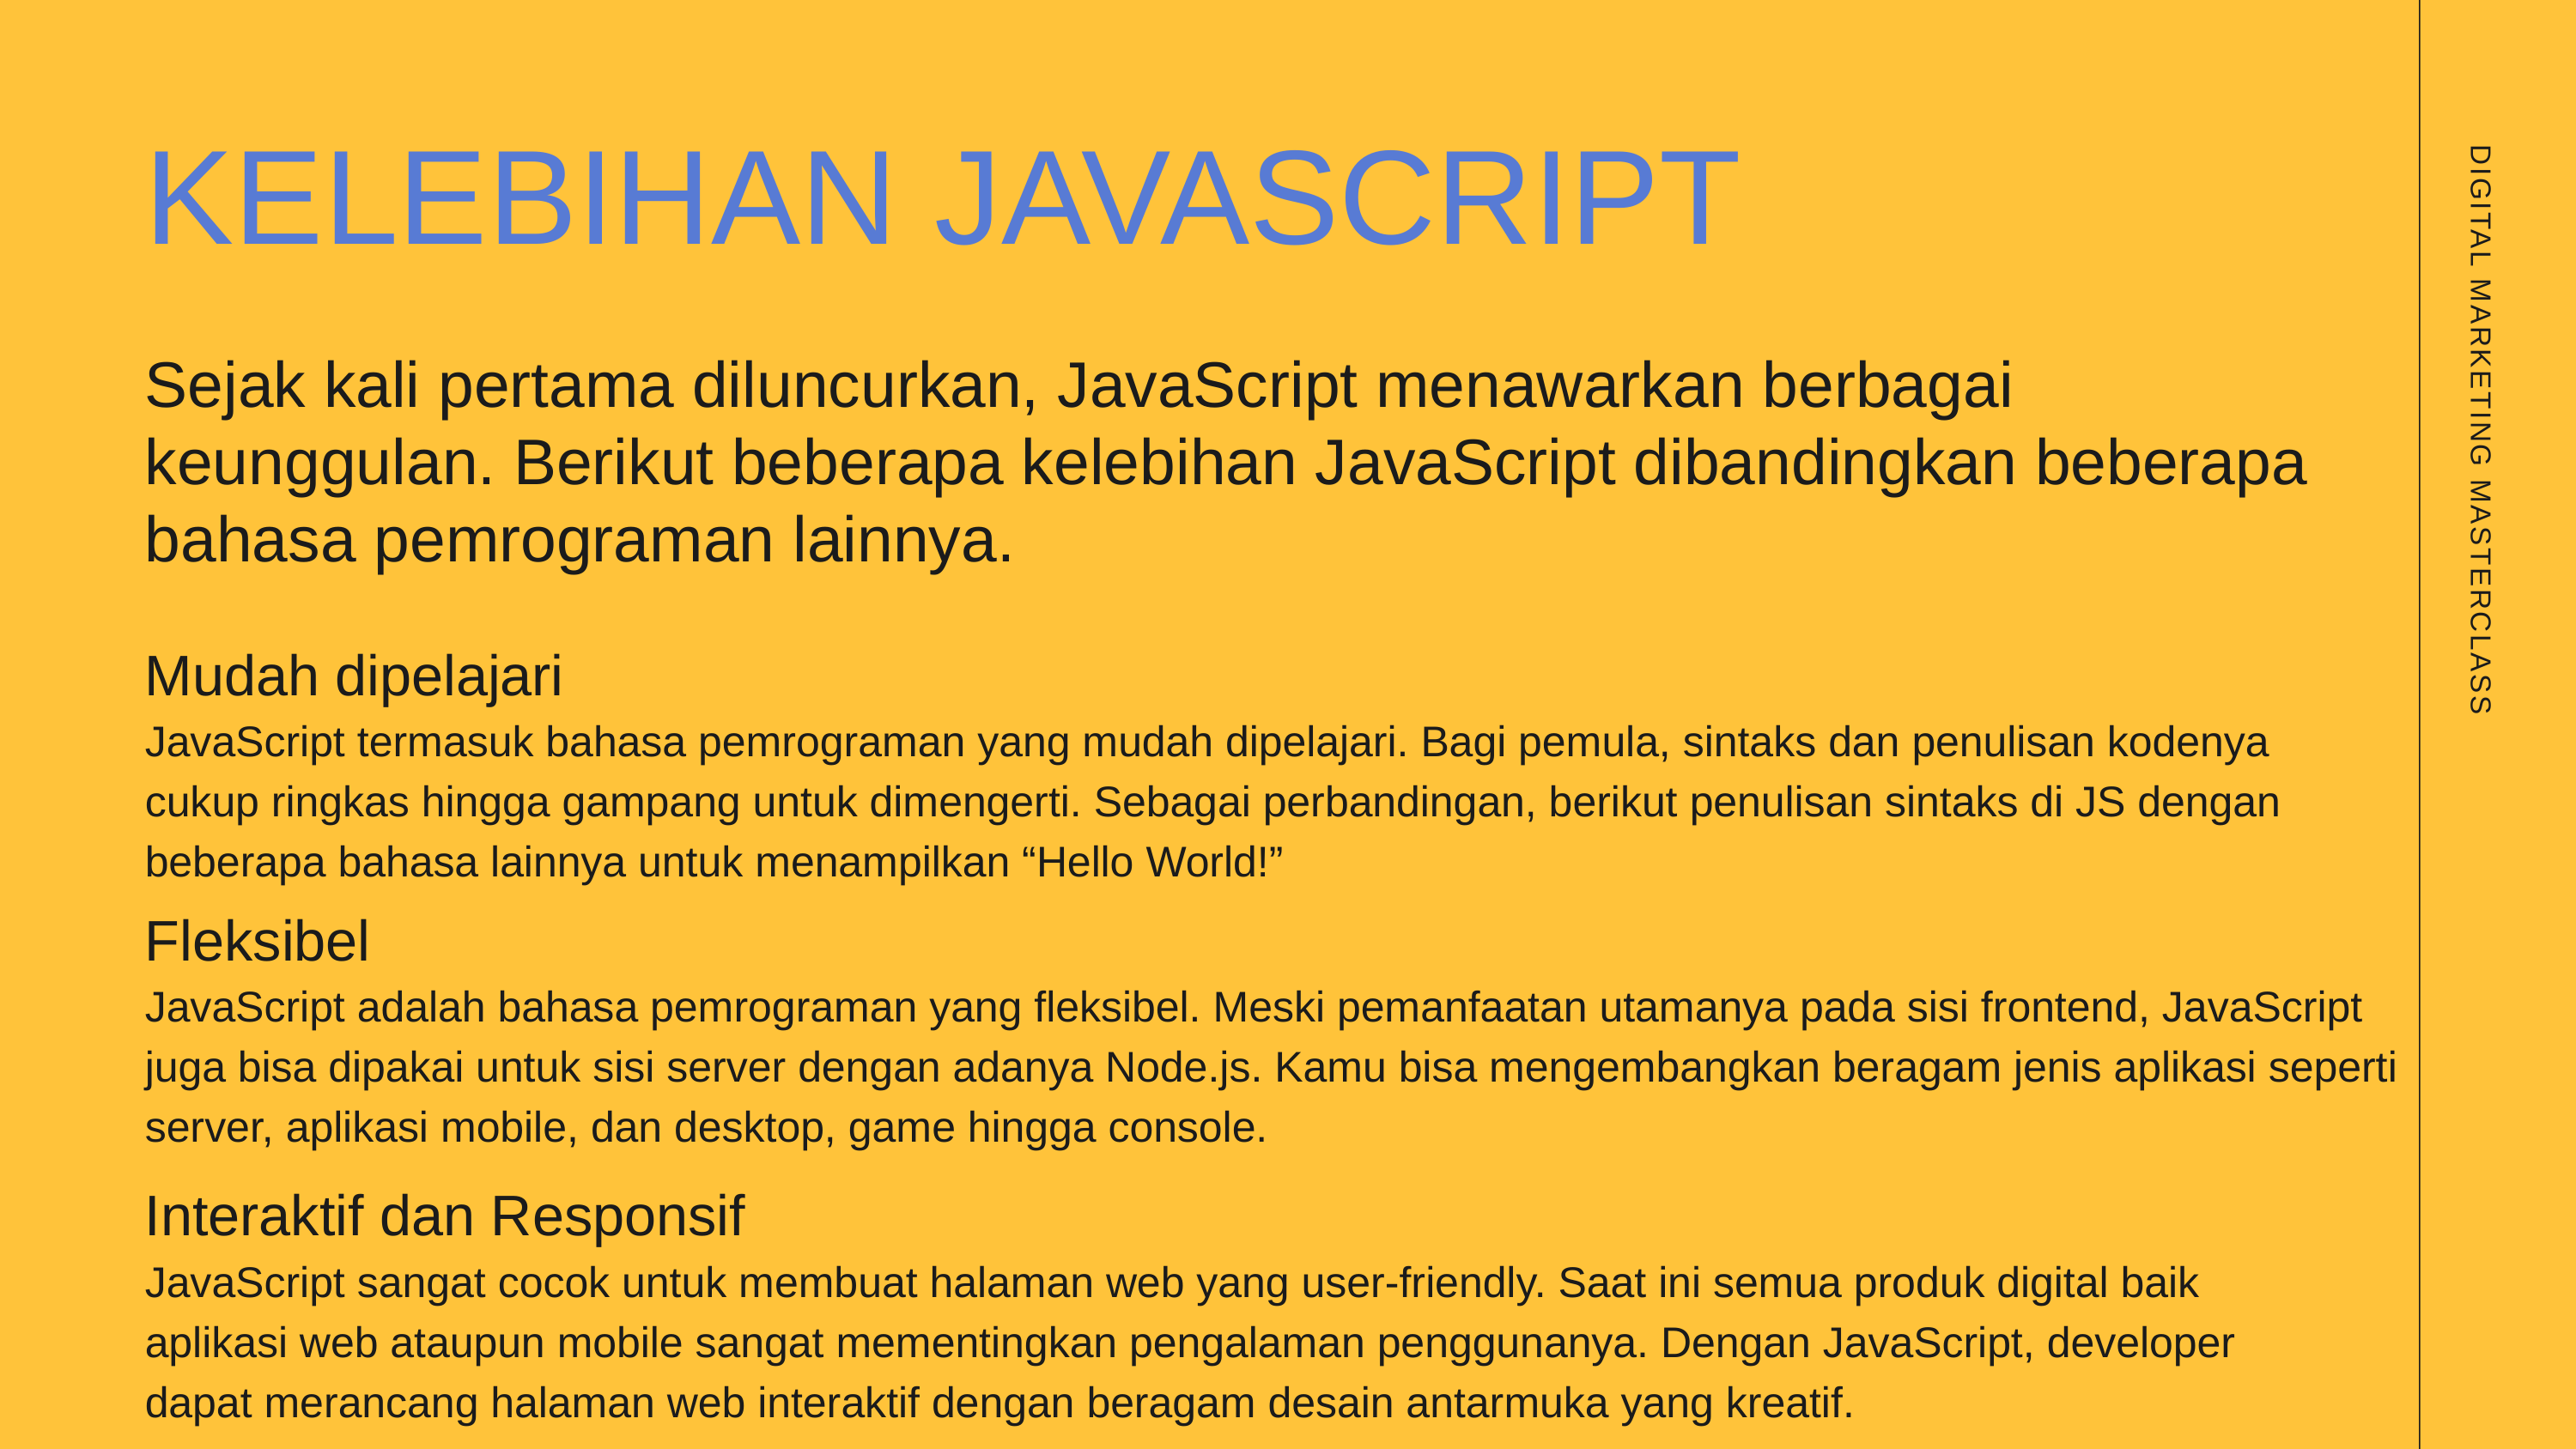

KELEBIHAN JAVASCRIPT
Sejak kali pertama diluncurkan, JavaScript menawarkan berbagai keunggulan. Berikut beberapa kelebihan JavaScript dibandingkan beberapa bahasa pemrograman lainnya.
DIGITAL MARKETING MASTERCLASS
Mudah dipelajari
JavaScript termasuk bahasa pemrograman yang mudah dipelajari. Bagi pemula, sintaks dan penulisan kodenya cukup ringkas hingga gampang untuk dimengerti. Sebagai perbandingan, berikut penulisan sintaks di JS dengan beberapa bahasa lainnya untuk menampilkan “Hello World!”
Fleksibel
JavaScript adalah bahasa pemrograman yang fleksibel. Meski pemanfaatan utamanya pada sisi frontend, JavaScript juga bisa dipakai untuk sisi server dengan adanya Node.js. Kamu bisa mengembangkan beragam jenis aplikasi seperti server, aplikasi mobile, dan desktop, game hingga console.
Interaktif dan Responsif
JavaScript sangat cocok untuk membuat halaman web yang user-friendly. Saat ini semua produk digital baik aplikasi web ataupun mobile sangat mementingkan pengalaman penggunanya. Dengan JavaScript, developer dapat merancang halaman web interaktif dengan beragam desain antarmuka yang kreatif.